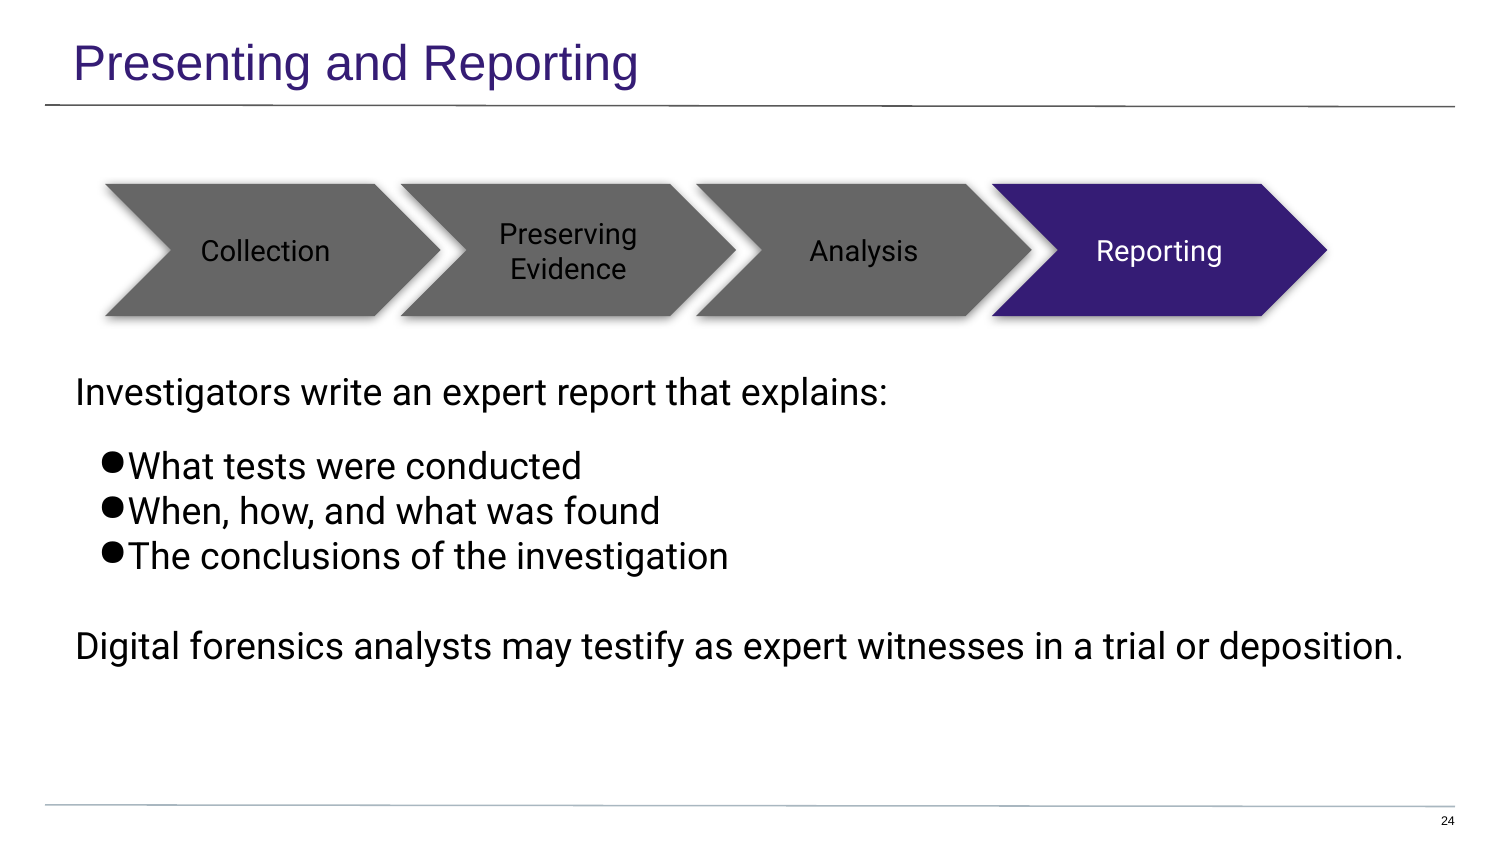

# Presenting and Reporting
Collection
Preserving Evidence
Analysis
Reporting
Investigators write an expert report that explains:
What tests were conducted
When, how, and what was found
The conclusions of the investigation

Digital forensics analysts may testify as expert witnesses in a trial or deposition.

24